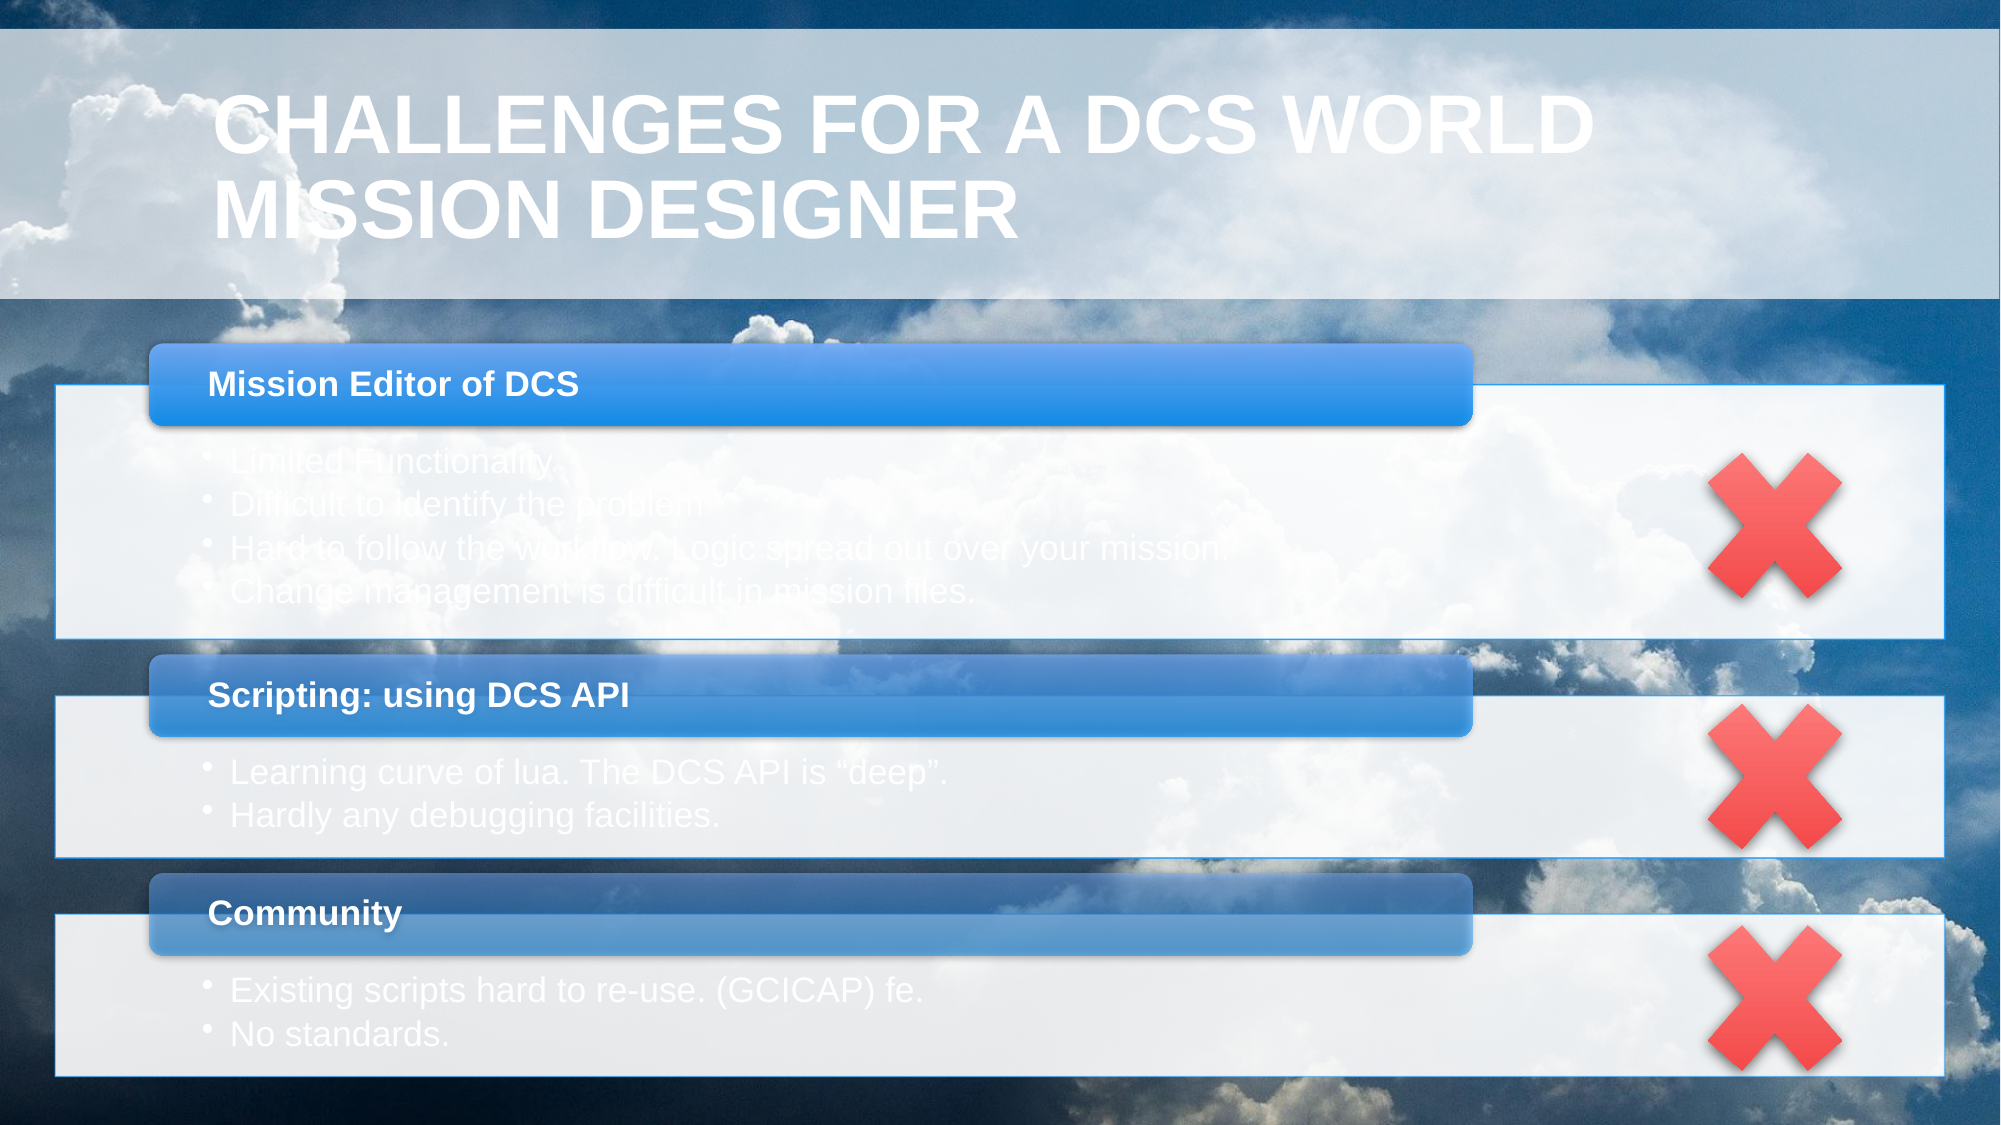

# Challenges for a dcs world mission designer
Limited Functionality
Difficult to identify the problem
Hard to follow the workflow. Logic spread out over your mission.
Change management is difficult in mission files.
Mission Editor of DCS
Learning curve of lua. The DCS API is “deep”.
Hardly any debugging facilities.
Scripting: using DCS API
Existing scripts hard to re-use. (GCICAP) fe.
No standards.
Community